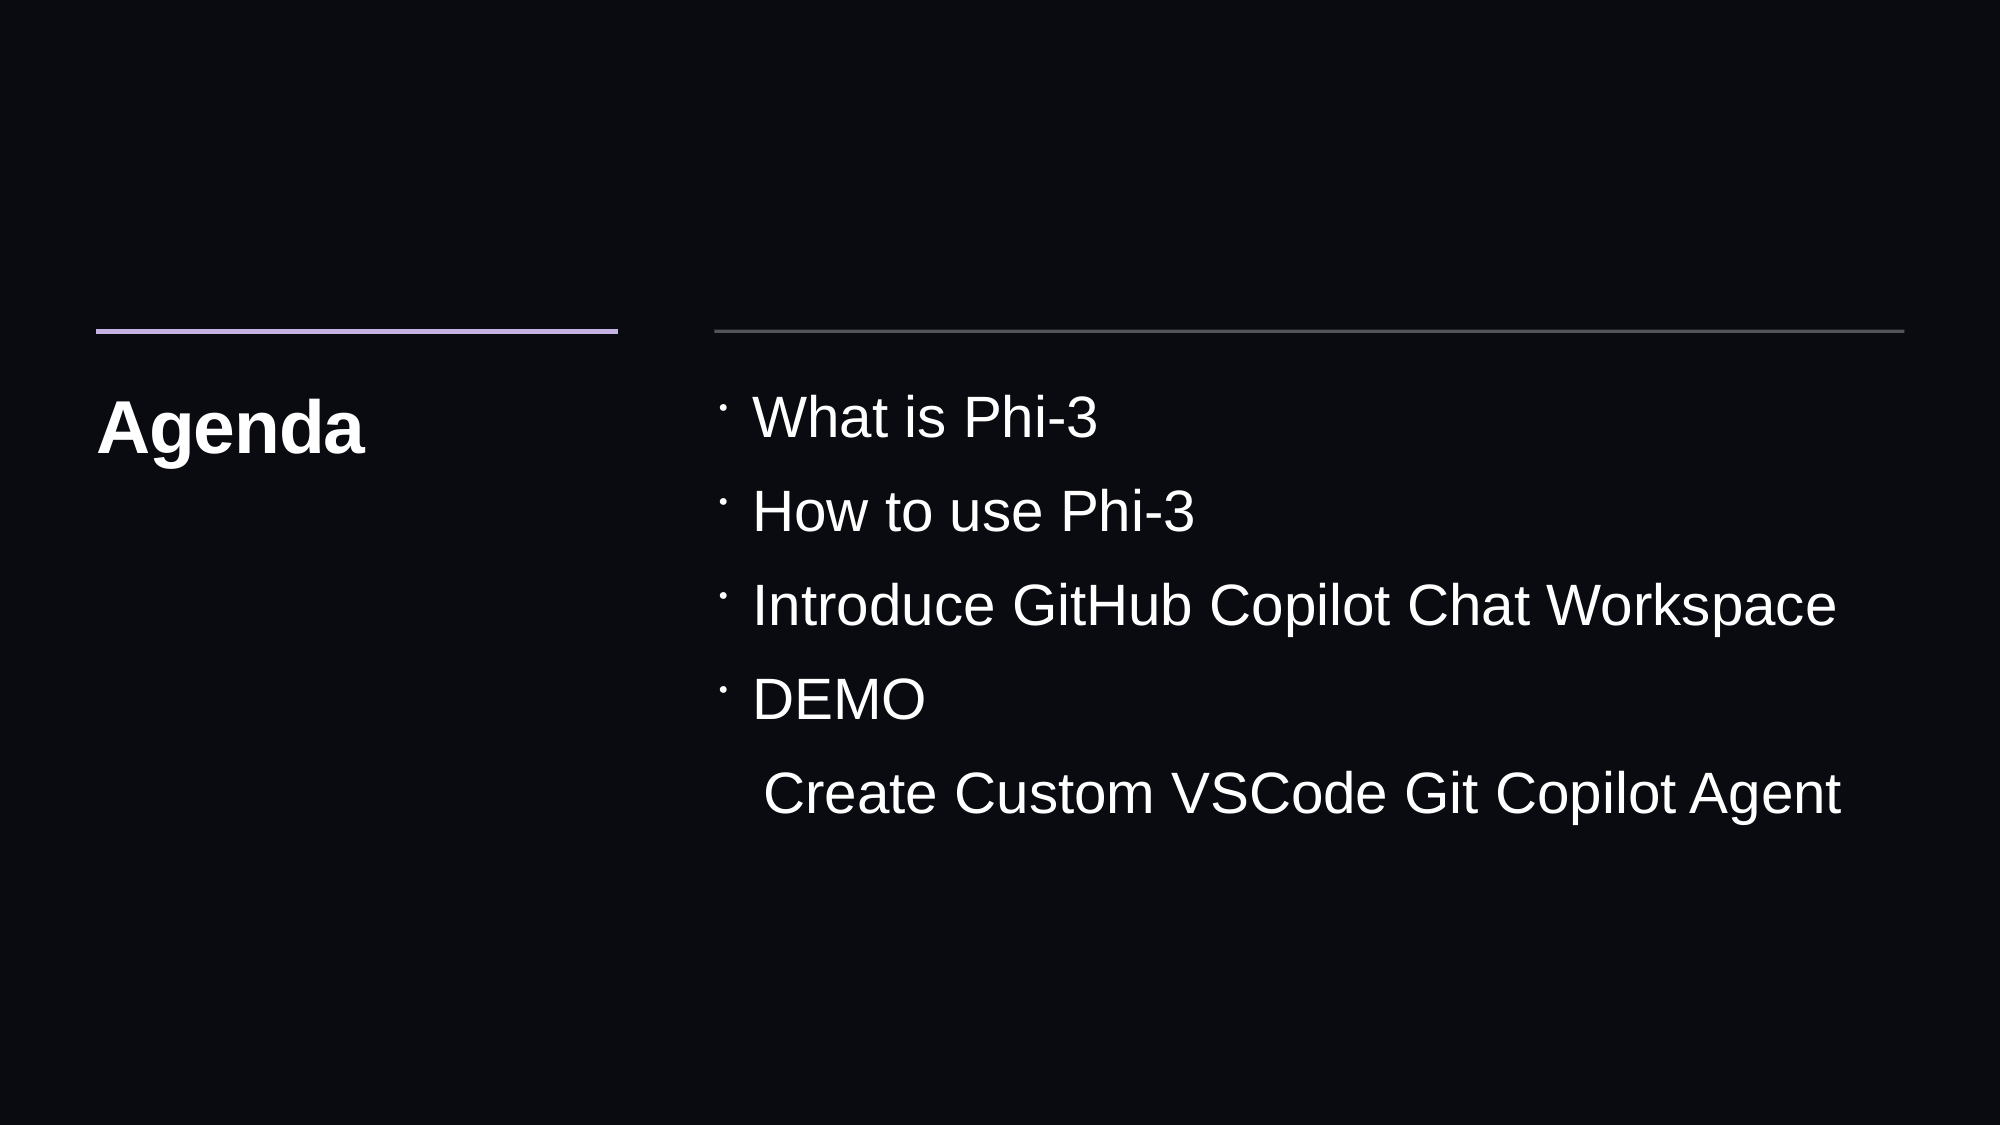

# Agenda
What is Phi-3
How to use Phi-3
Introduce GitHub Copilot Chat Workspace
DEMO
   Create Custom VSCode Git Copilot Agent